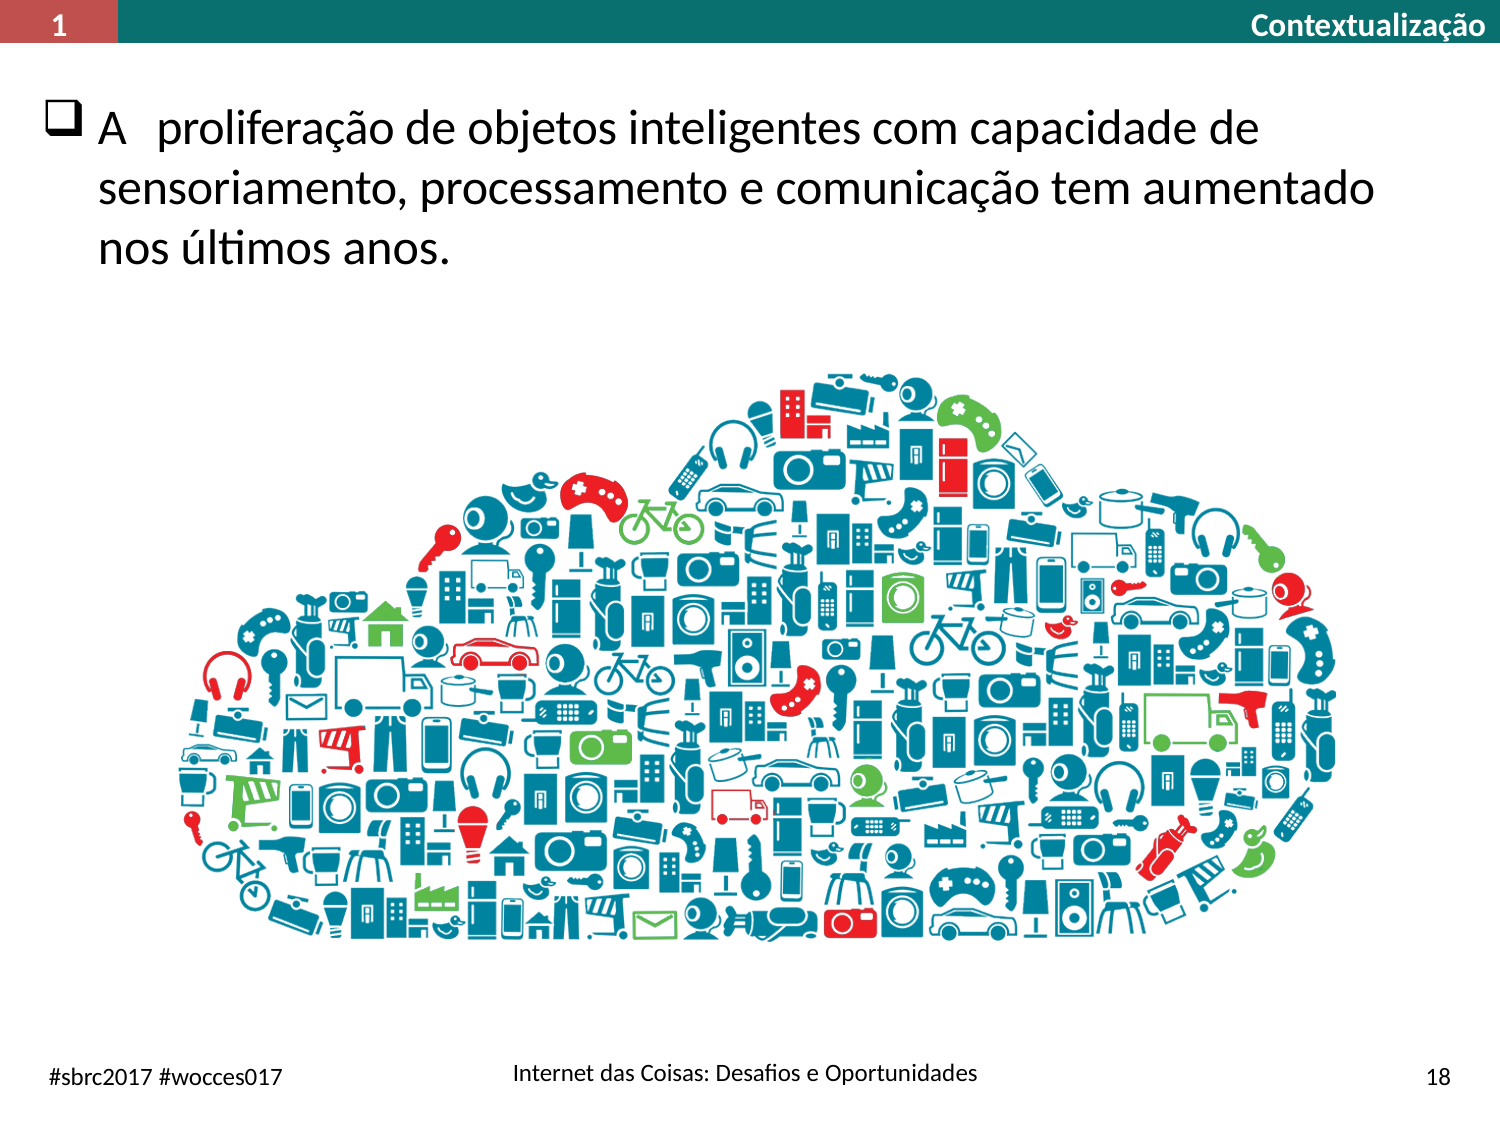

1
Contextualização
A	proliferação de objetos inteligentes com capacidade de  sensoriamento, processamento e comunicação tem aumentado  nos últimos anos.

Internet das Coisas: Desafios e Oportunidades
#sbrc2017 #wocces017
18